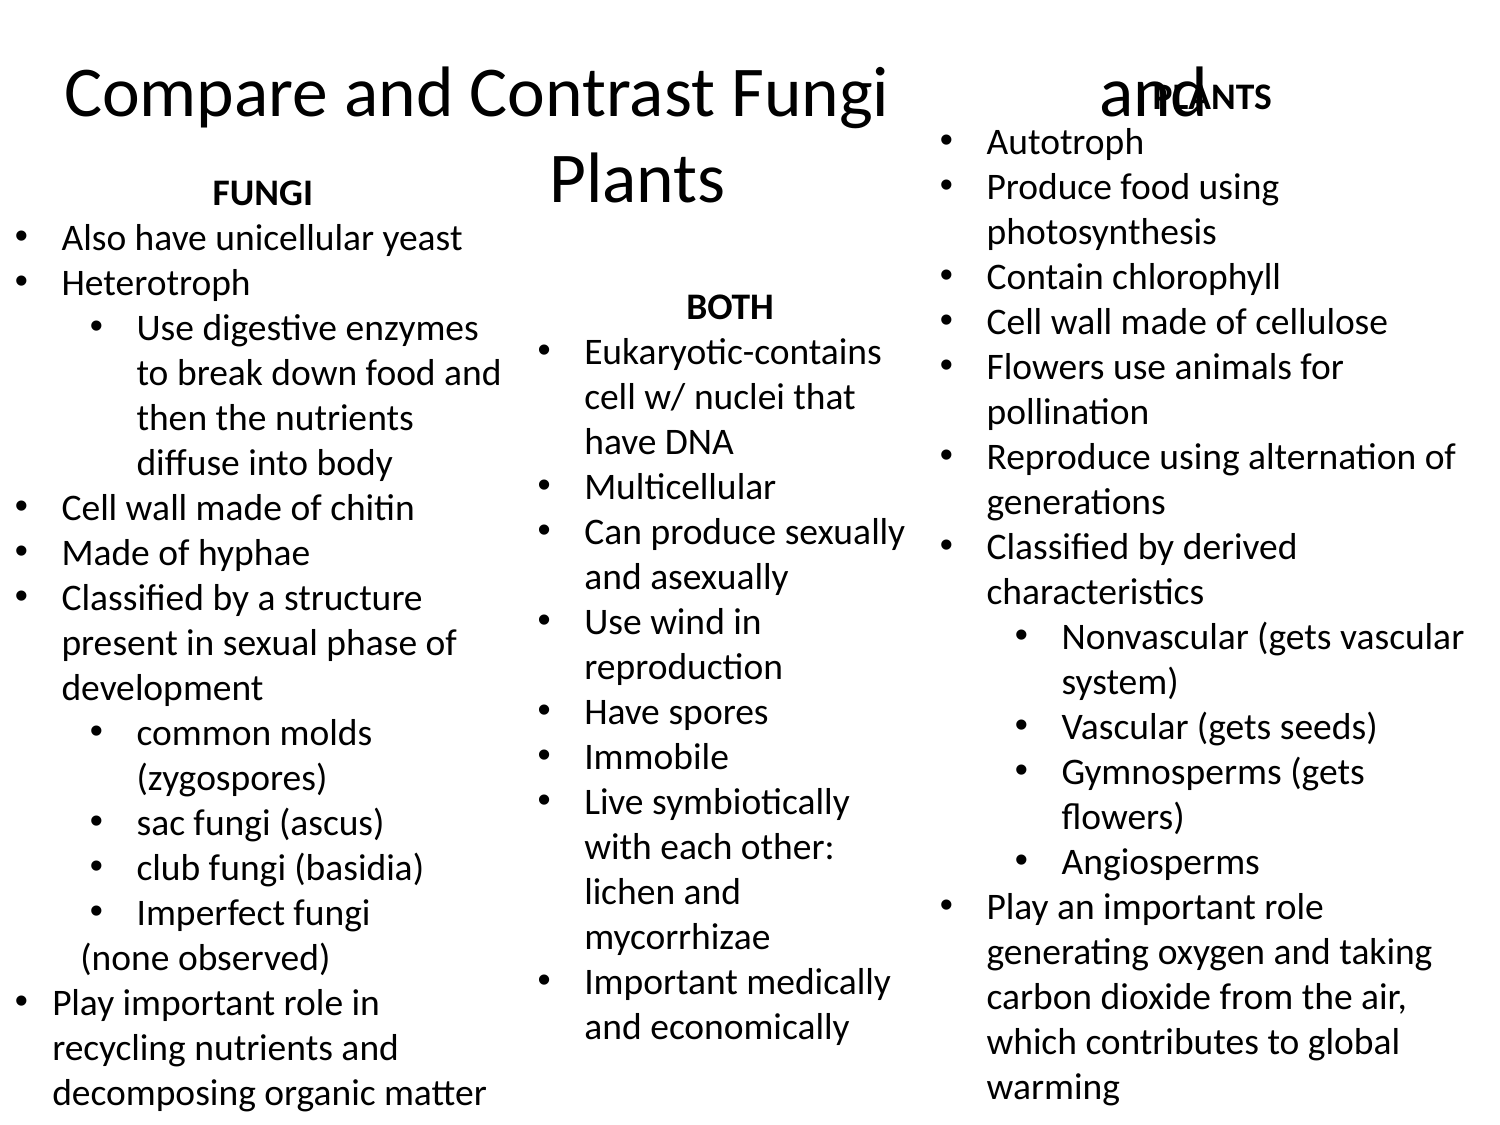

# Compare and Contrast Fungi             and Plants
PLANTS
Autotroph
Produce food using photosynthesis
Contain chlorophyll
Cell wall made of cellulose
Flowers use animals for pollination
Reproduce using alternation of generations
Classified by derived characteristics
Nonvascular (gets vascular system)
Vascular (gets seeds)
Gymnosperms (gets flowers)
Angiosperms
Play an important role generating oxygen and taking carbon dioxide from the air, which contributes to global warming
FUNGI
Also have unicellular yeast
Heterotroph
Use digestive enzymes to break down food and then the nutrients diffuse into body
Cell wall made of chitin
Made of hyphae
Classified by a structure present in sexual phase of development
common molds (zygospores)
sac fungi (ascus)
club fungi (basidia)
Imperfect fungi
(none observed)
Play important role in recycling nutrients and decomposing organic matter

BOTH
Eukaryotic-contains cell w/ nuclei that have DNA
Multicellular
Can produce sexually and asexually
Use wind in reproduction
Have spores
Immobile
Live symbiotically with each other: lichen and mycorrhizae
Important medically and economically